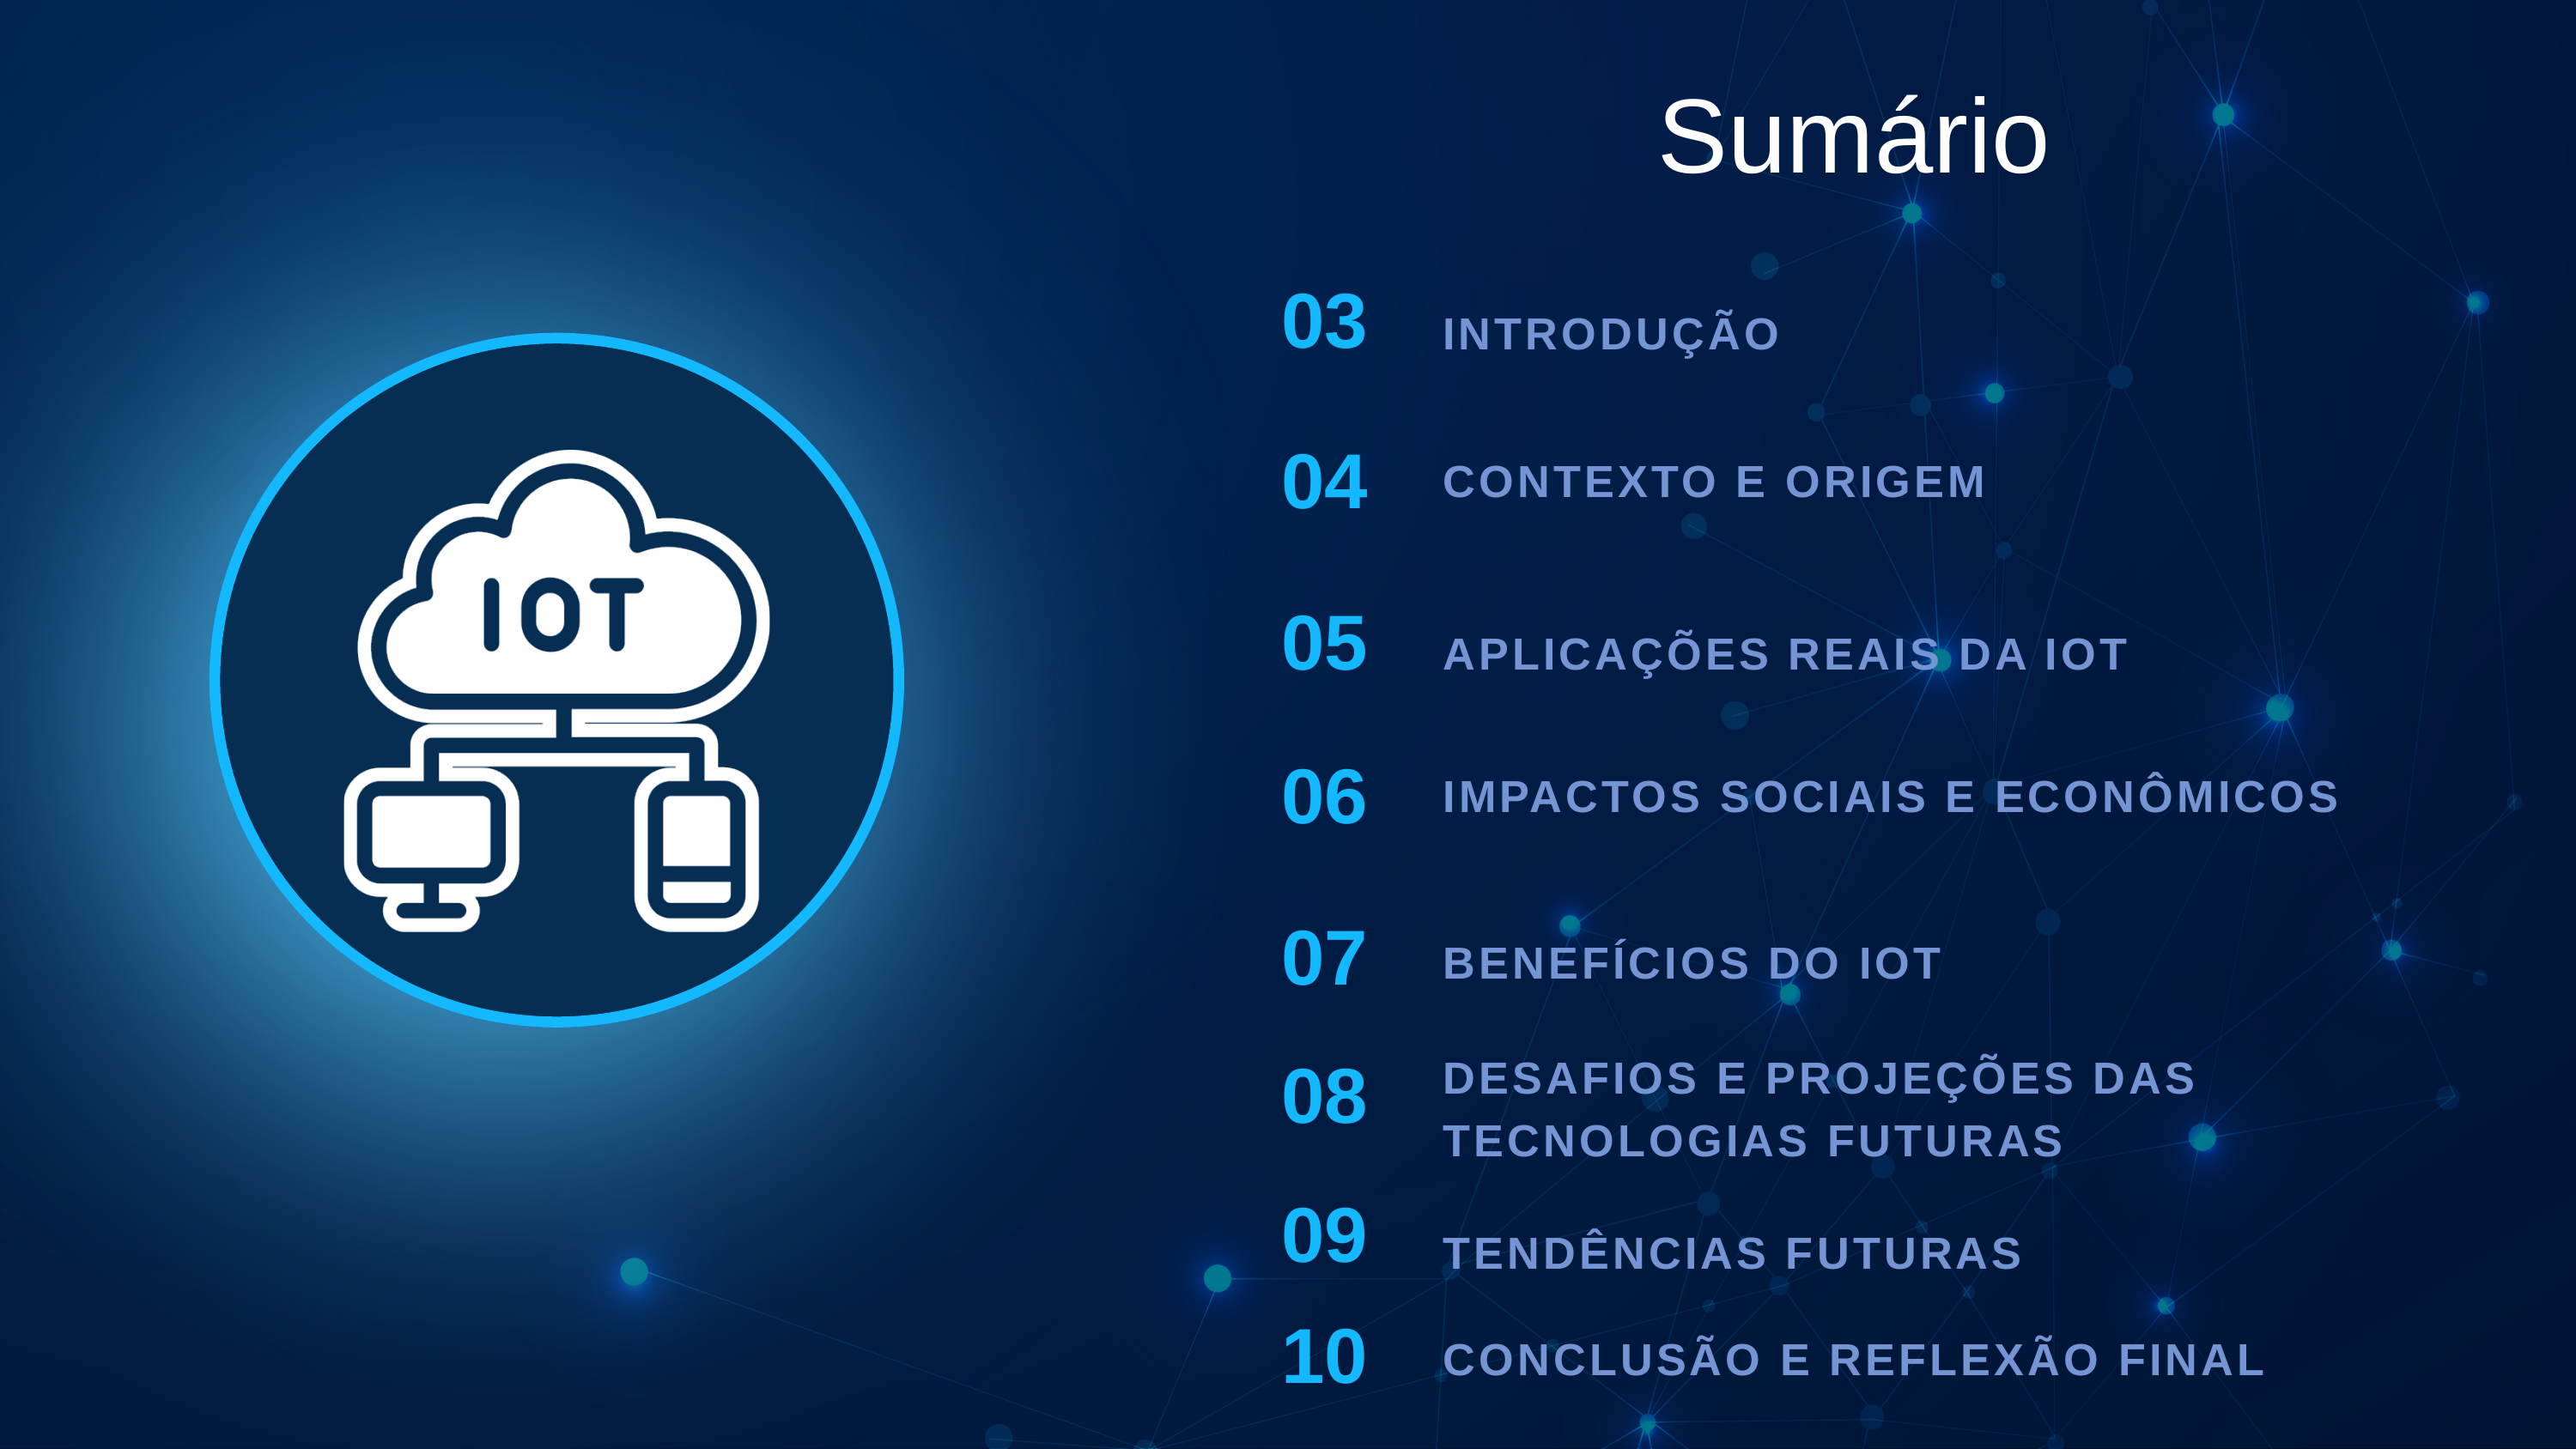

Sumário
03
INTRODUÇÃO

04
CONTEXTO E ORIGEM

05
APLICAÇÕES REAIS DA IOT
06
IMPACTOS SOCIAIS E ECONÔMICOS
07
BENEFÍCIOS DO IOT
DESAFIOS E PROJEÇÕES DAS TECNOLOGIAS FUTURAS
08

TENDÊNCIAS FUTURAS
09
10
CONCLUSÃO E REFLEXÃO FINAL